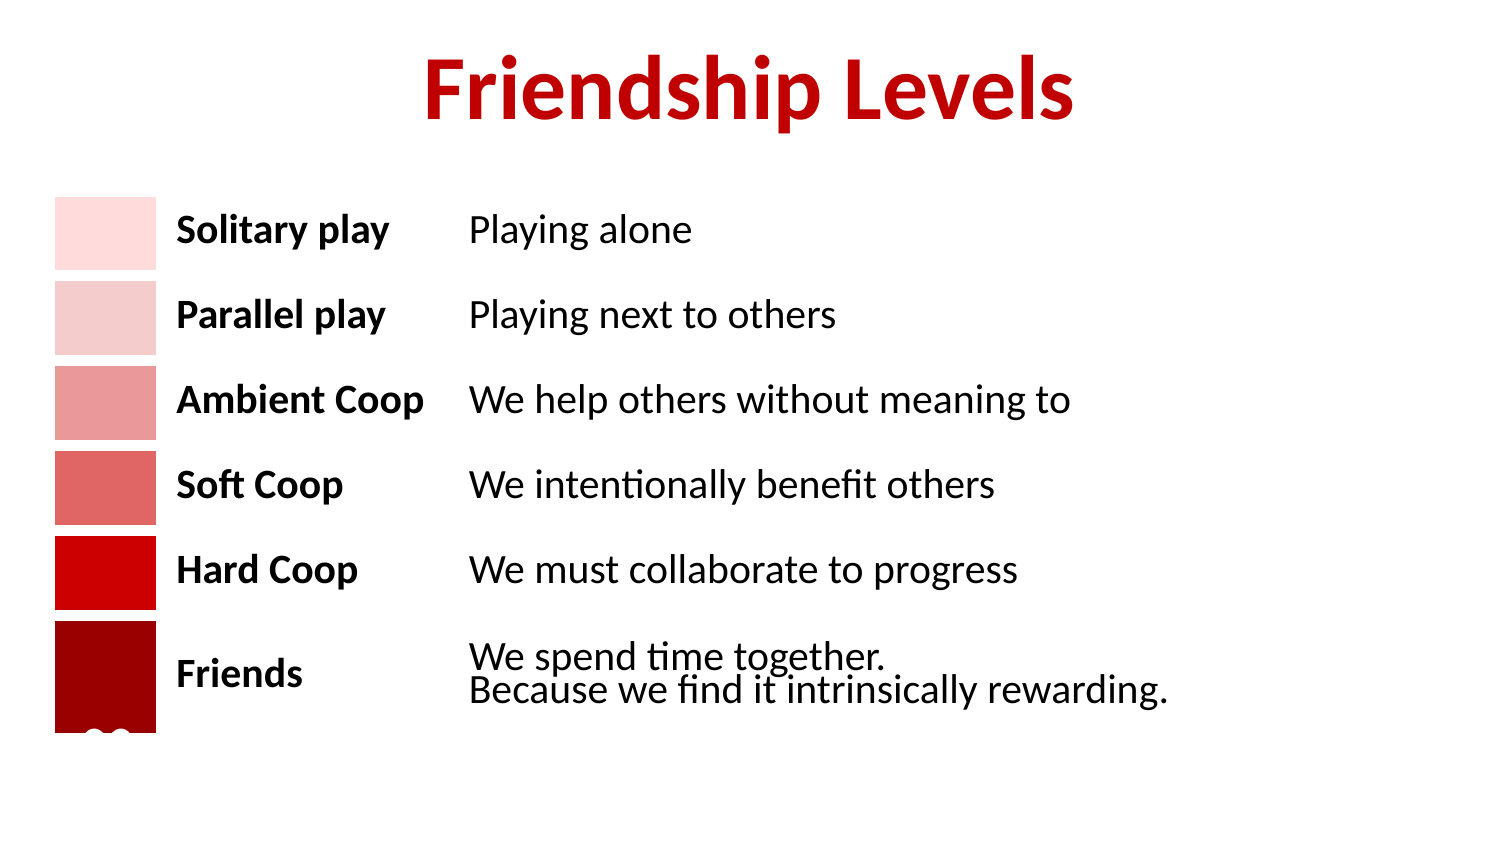

# Friendship Levels
|  | Solitary play | Playing alone |
| --- | --- | --- |
|  | Parallel play | Playing next to others |
|  | Ambient Coop | We help others without meaning to |
|  | Soft Coop | We intentionally benefit others |
|  | Hard Coop | We must collaborate to progress |
|  | Friends | We spend time together. Because we find it intrinsically rewarding. |